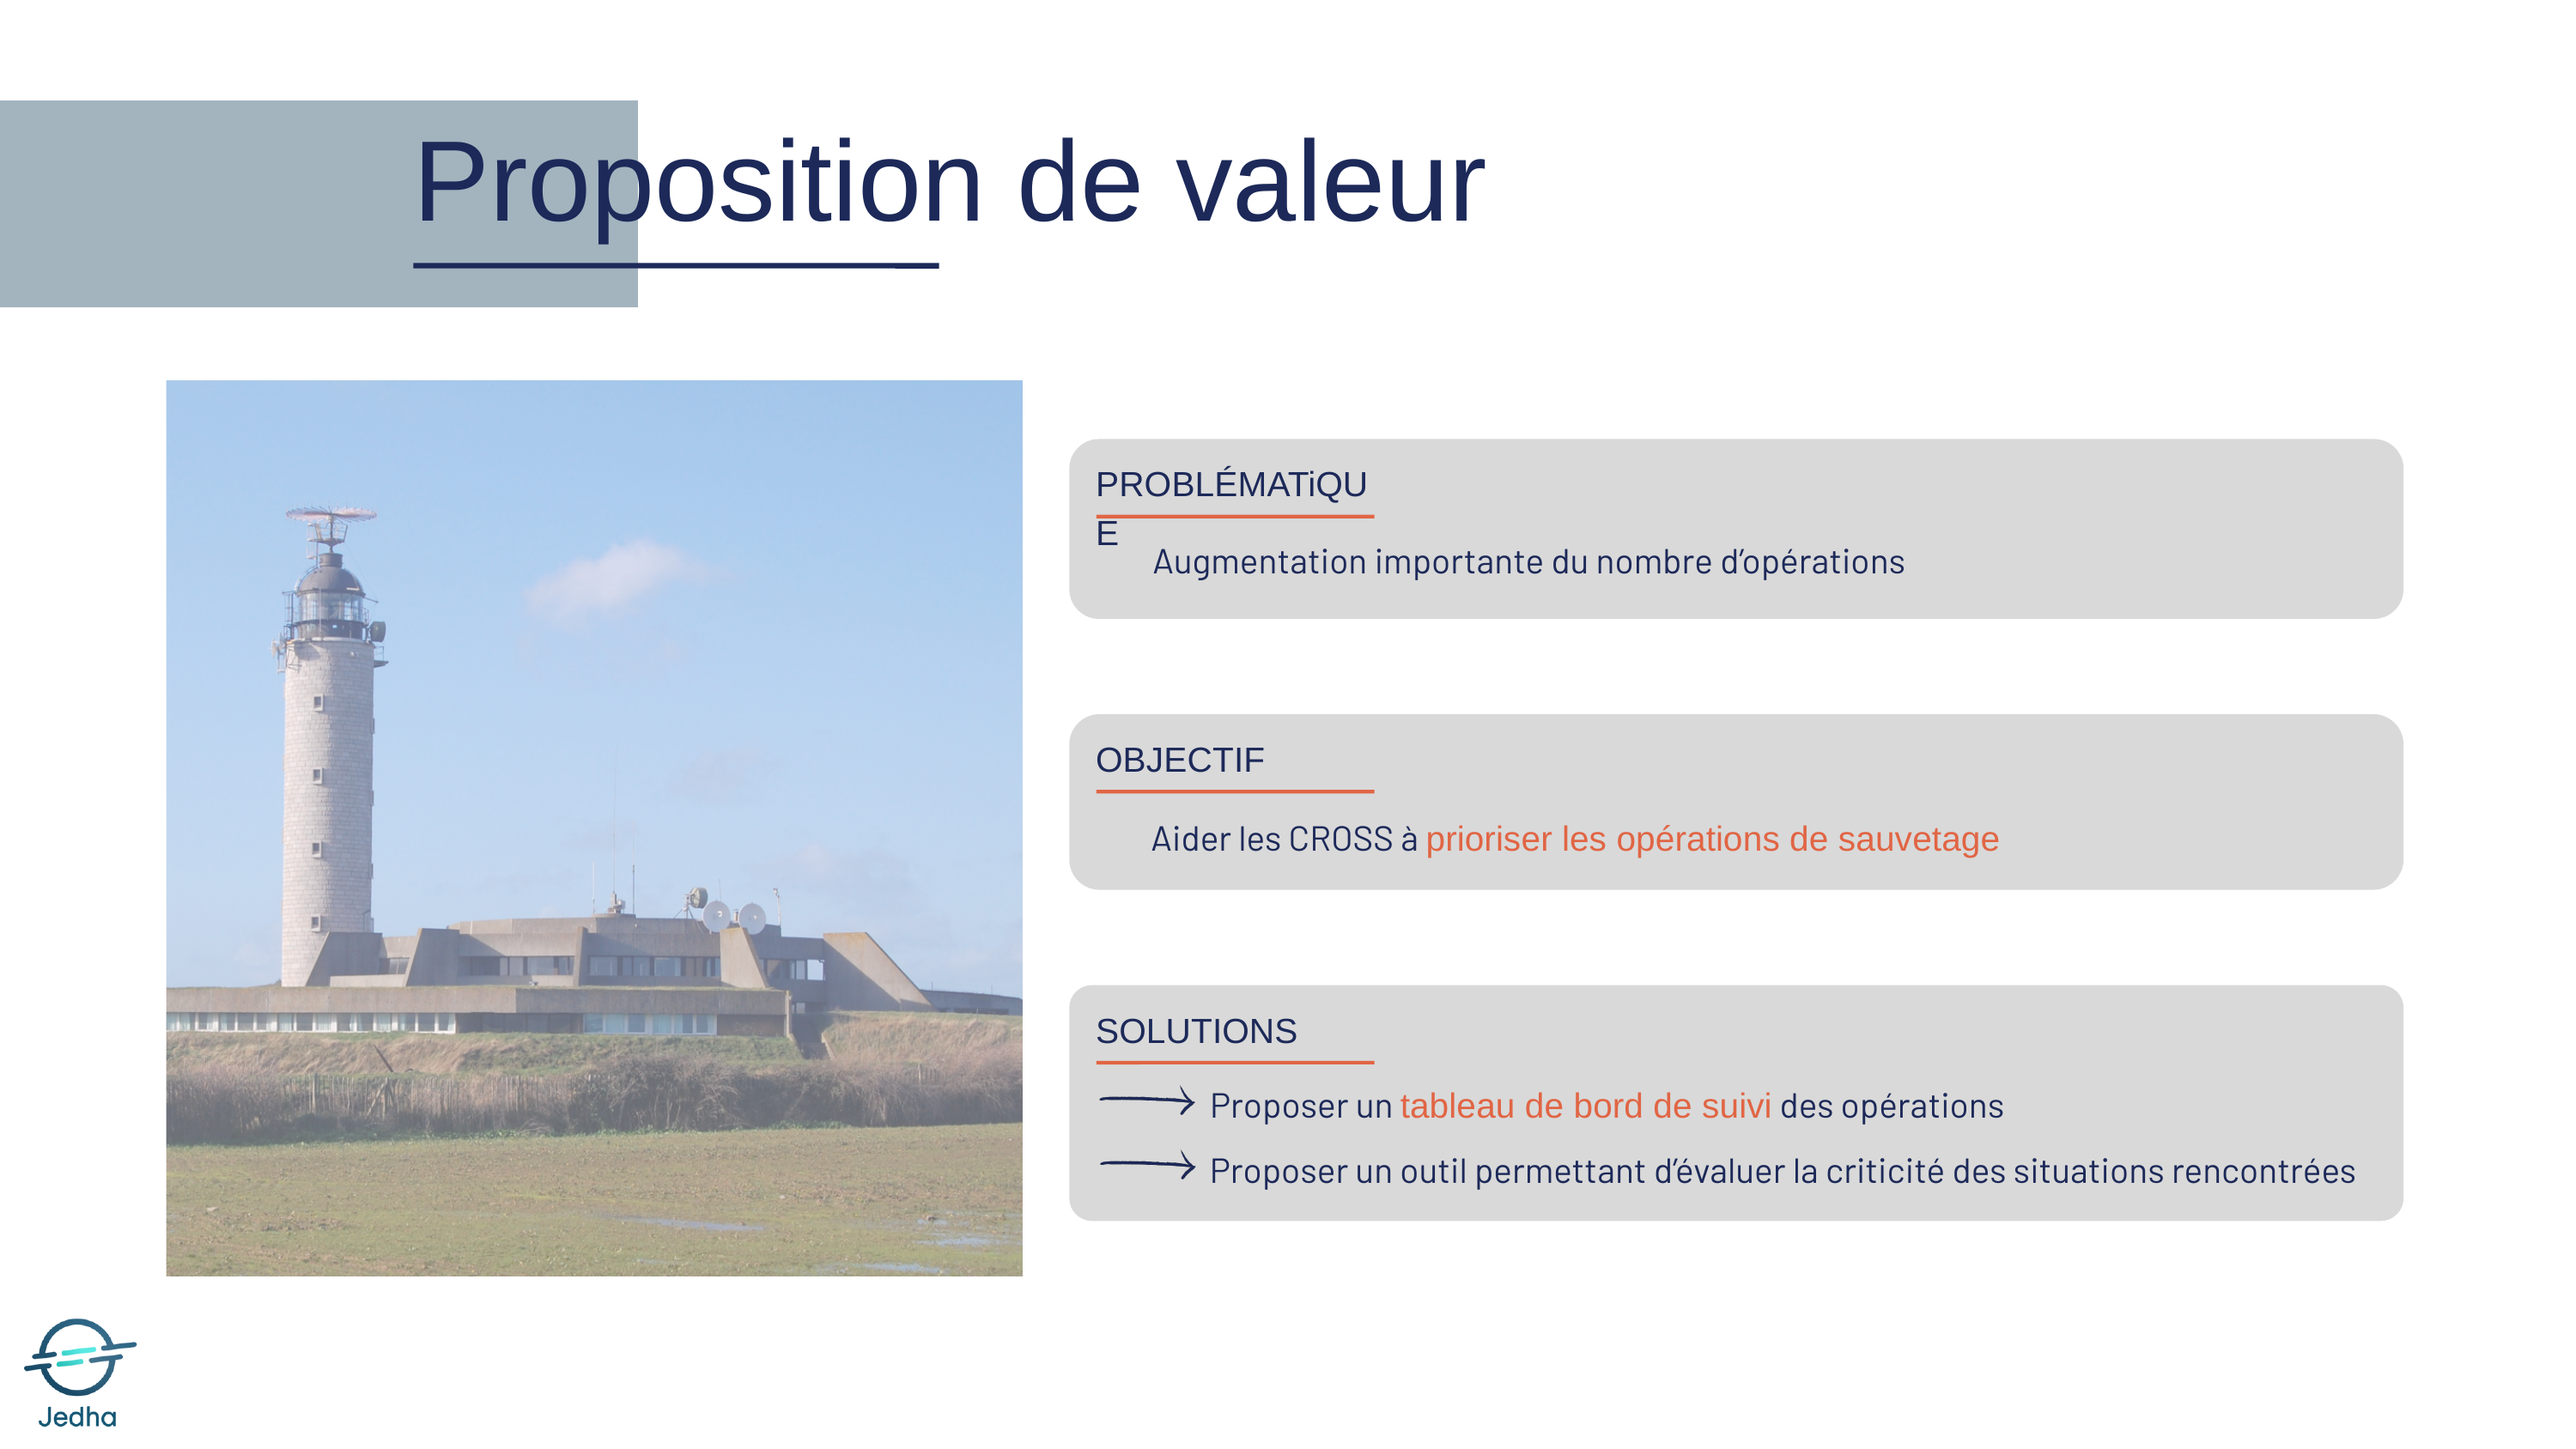

Proposition de valeur

PROBLÉMATiQUE

Augmentation importante du nombre d’opérations

OBJECTIF

Aider les CROSS à prioriser les opérations de sauvetage

SOLUTIONS

Proposer un tableau de bord de suivi des opérations

Proposer un outil permettant d’évaluer la criticité des situations rencontrées